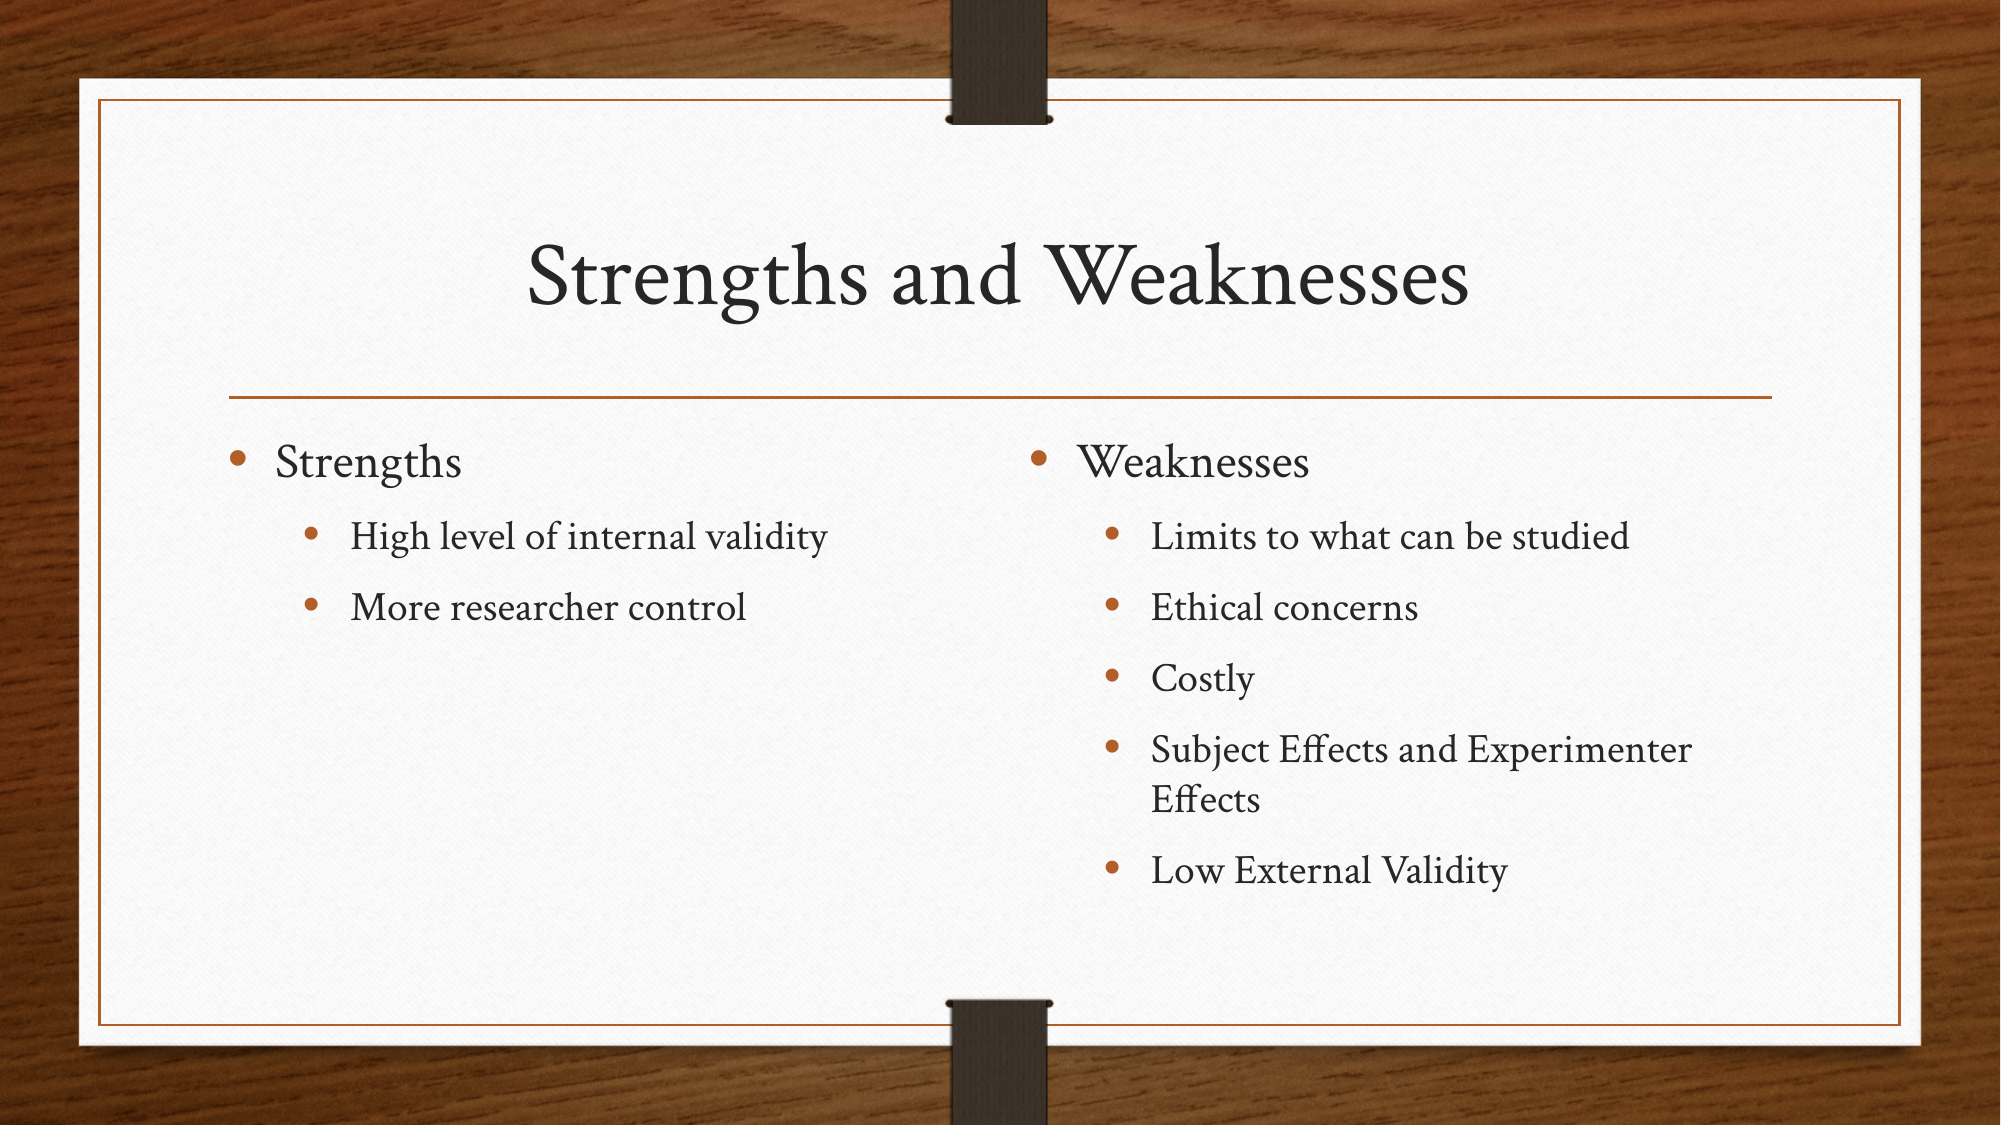

# Strengths and Weaknesses
Strengths
High level of internal validity
More researcher control
Weaknesses
Limits to what can be studied
Ethical concerns
Costly
Subject Effects and Experimenter Effects
Low External Validity